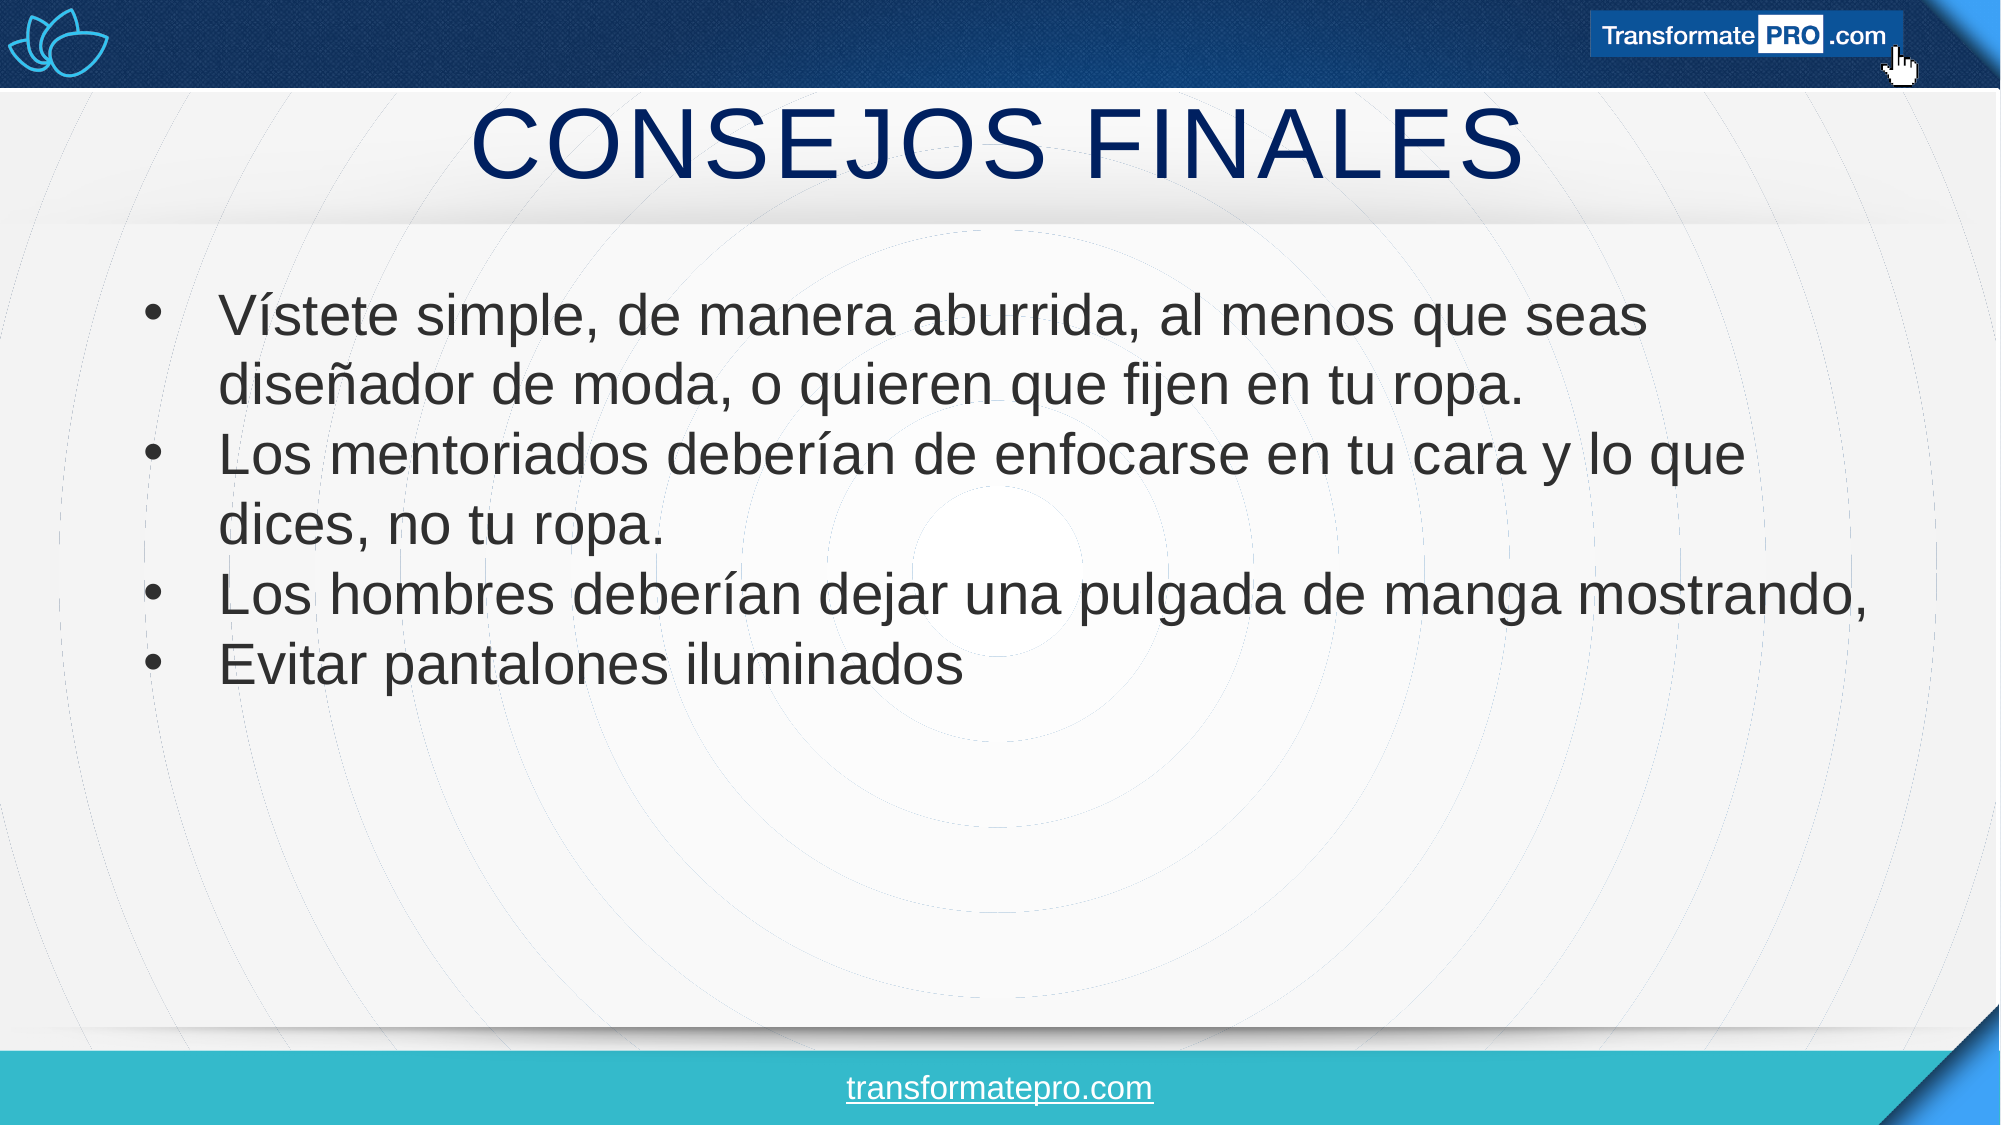

# CONSEJOS FINALES
Vístete simple, de manera aburrida, al menos que seas diseñador de moda, o quieren que fijen en tu ropa.
Los mentoriados deberían de enfocarse en tu cara y lo que dices, no tu ropa.
Los hombres deberían dejar una pulgada de manga mostrando,
Evitar pantalones iluminados

transformatepro.com